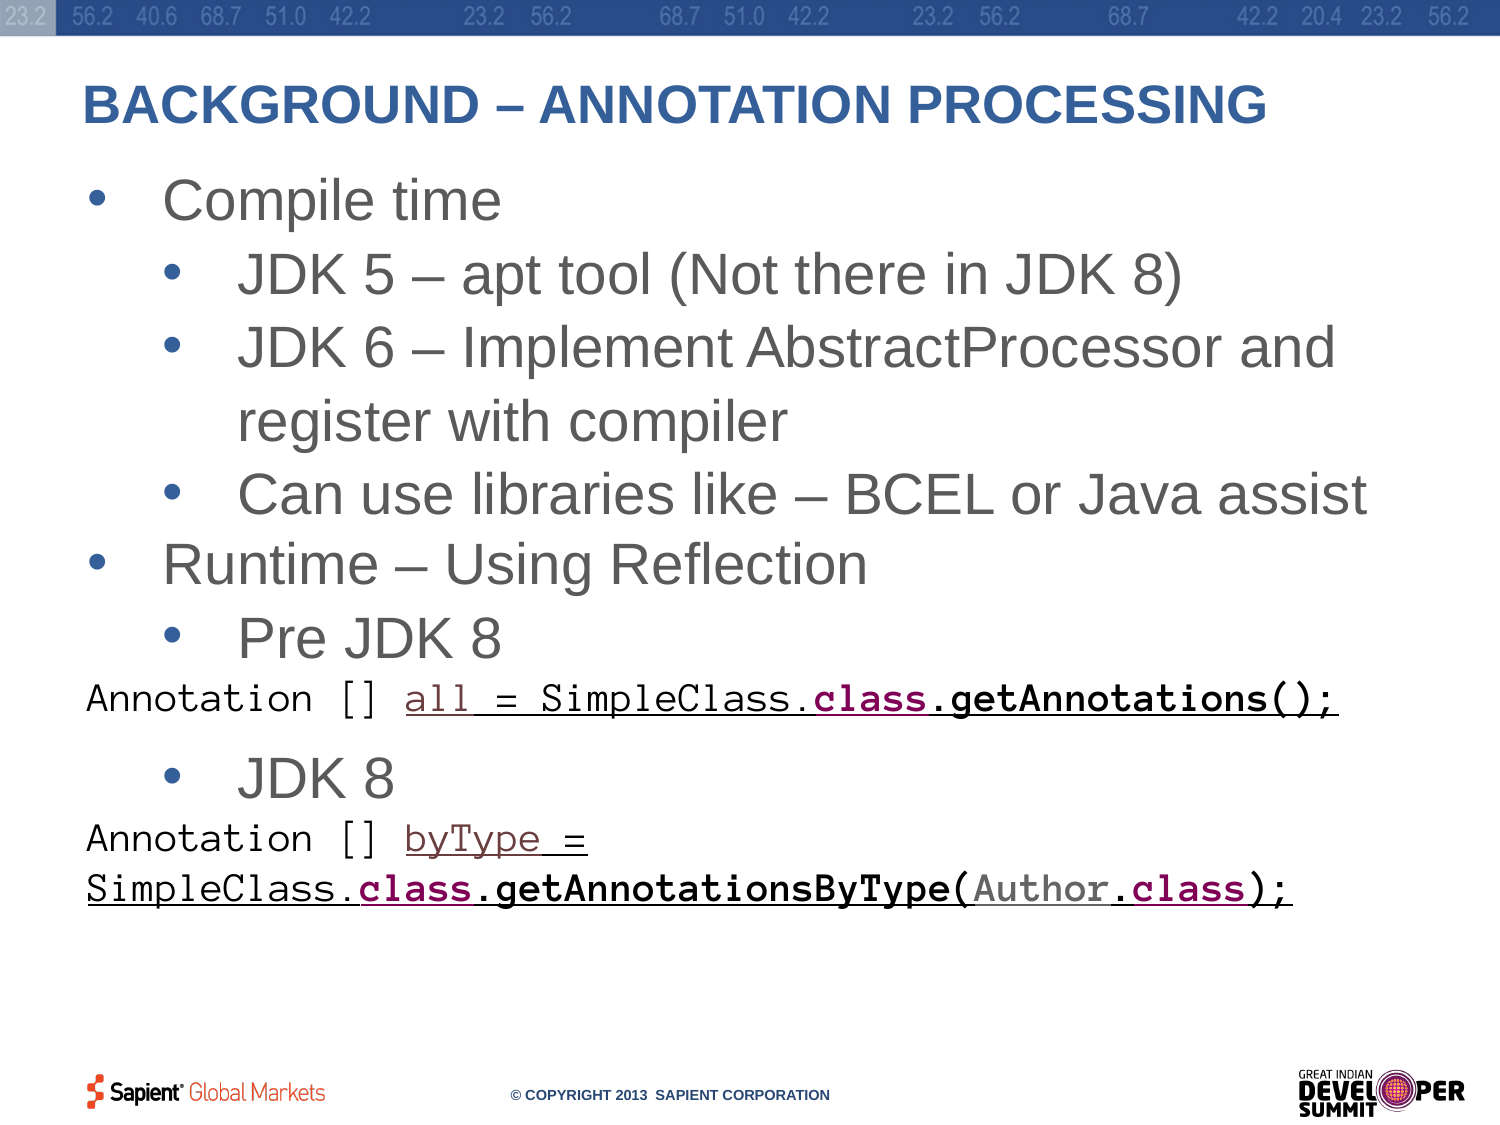

# BACKGROUND – ANNOTATION PROCESSING
Compile time
JDK 5 – apt tool (Not there in JDK 8)
JDK 6 – Implement AbstractProcessor and register with compiler
Can use libraries like – BCEL or Java assist
Runtime – Using Reflection
Pre JDK 8
Annotation [] all = SimpleClass.class.getAnnotations();
JDK 8
Annotation [] byType = SimpleClass.class.getAnnotationsByType(Author.class);

© COPYRIGHT 2013  SAPIENT CORPORATION